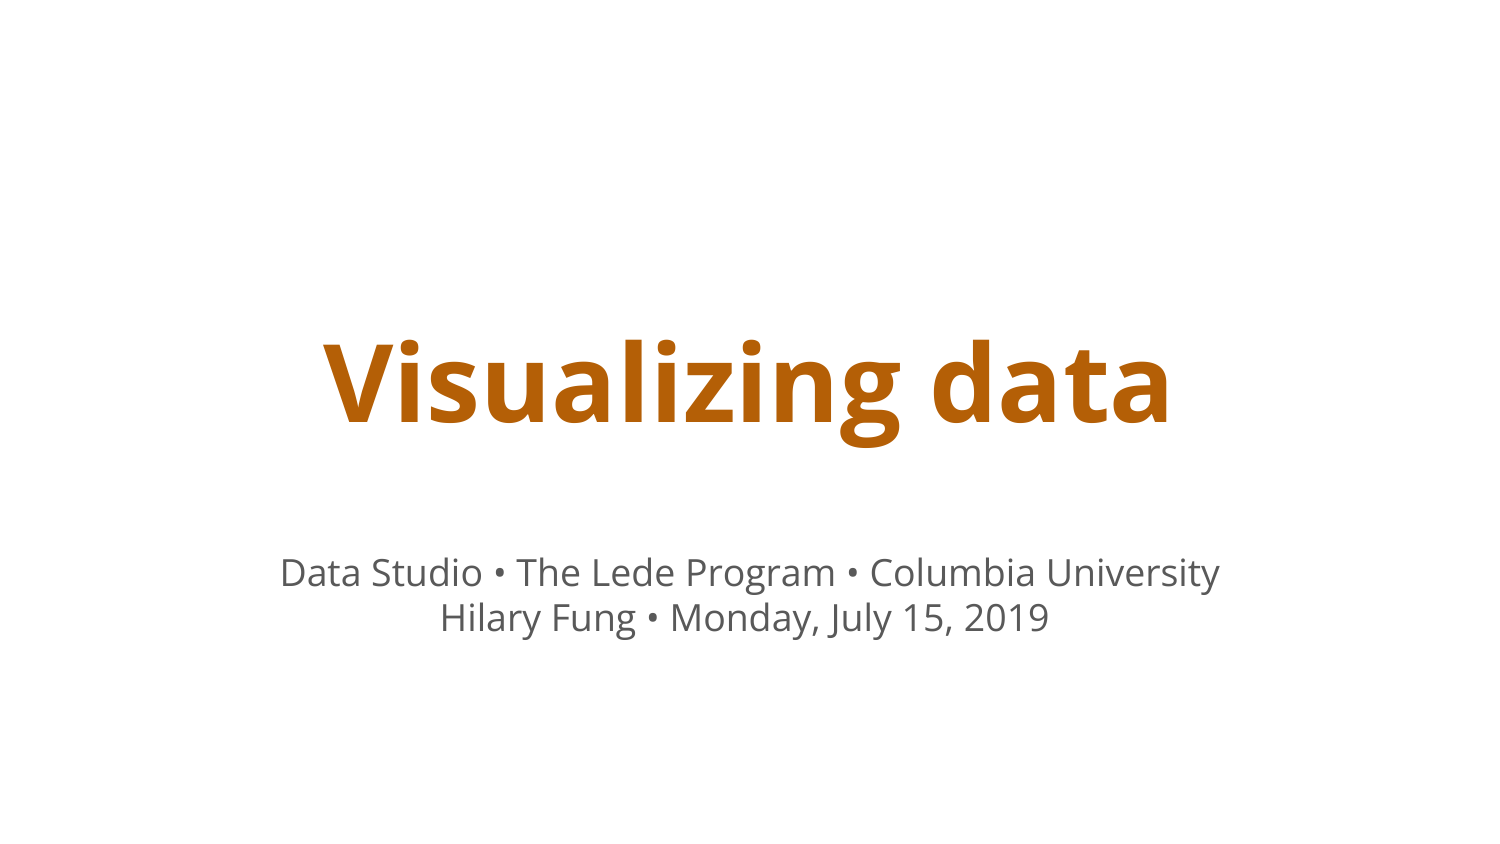

# Visualizing data
Data Studio • The Lede Program • Columbia University
Hilary Fung • Monday, July 15, 2019